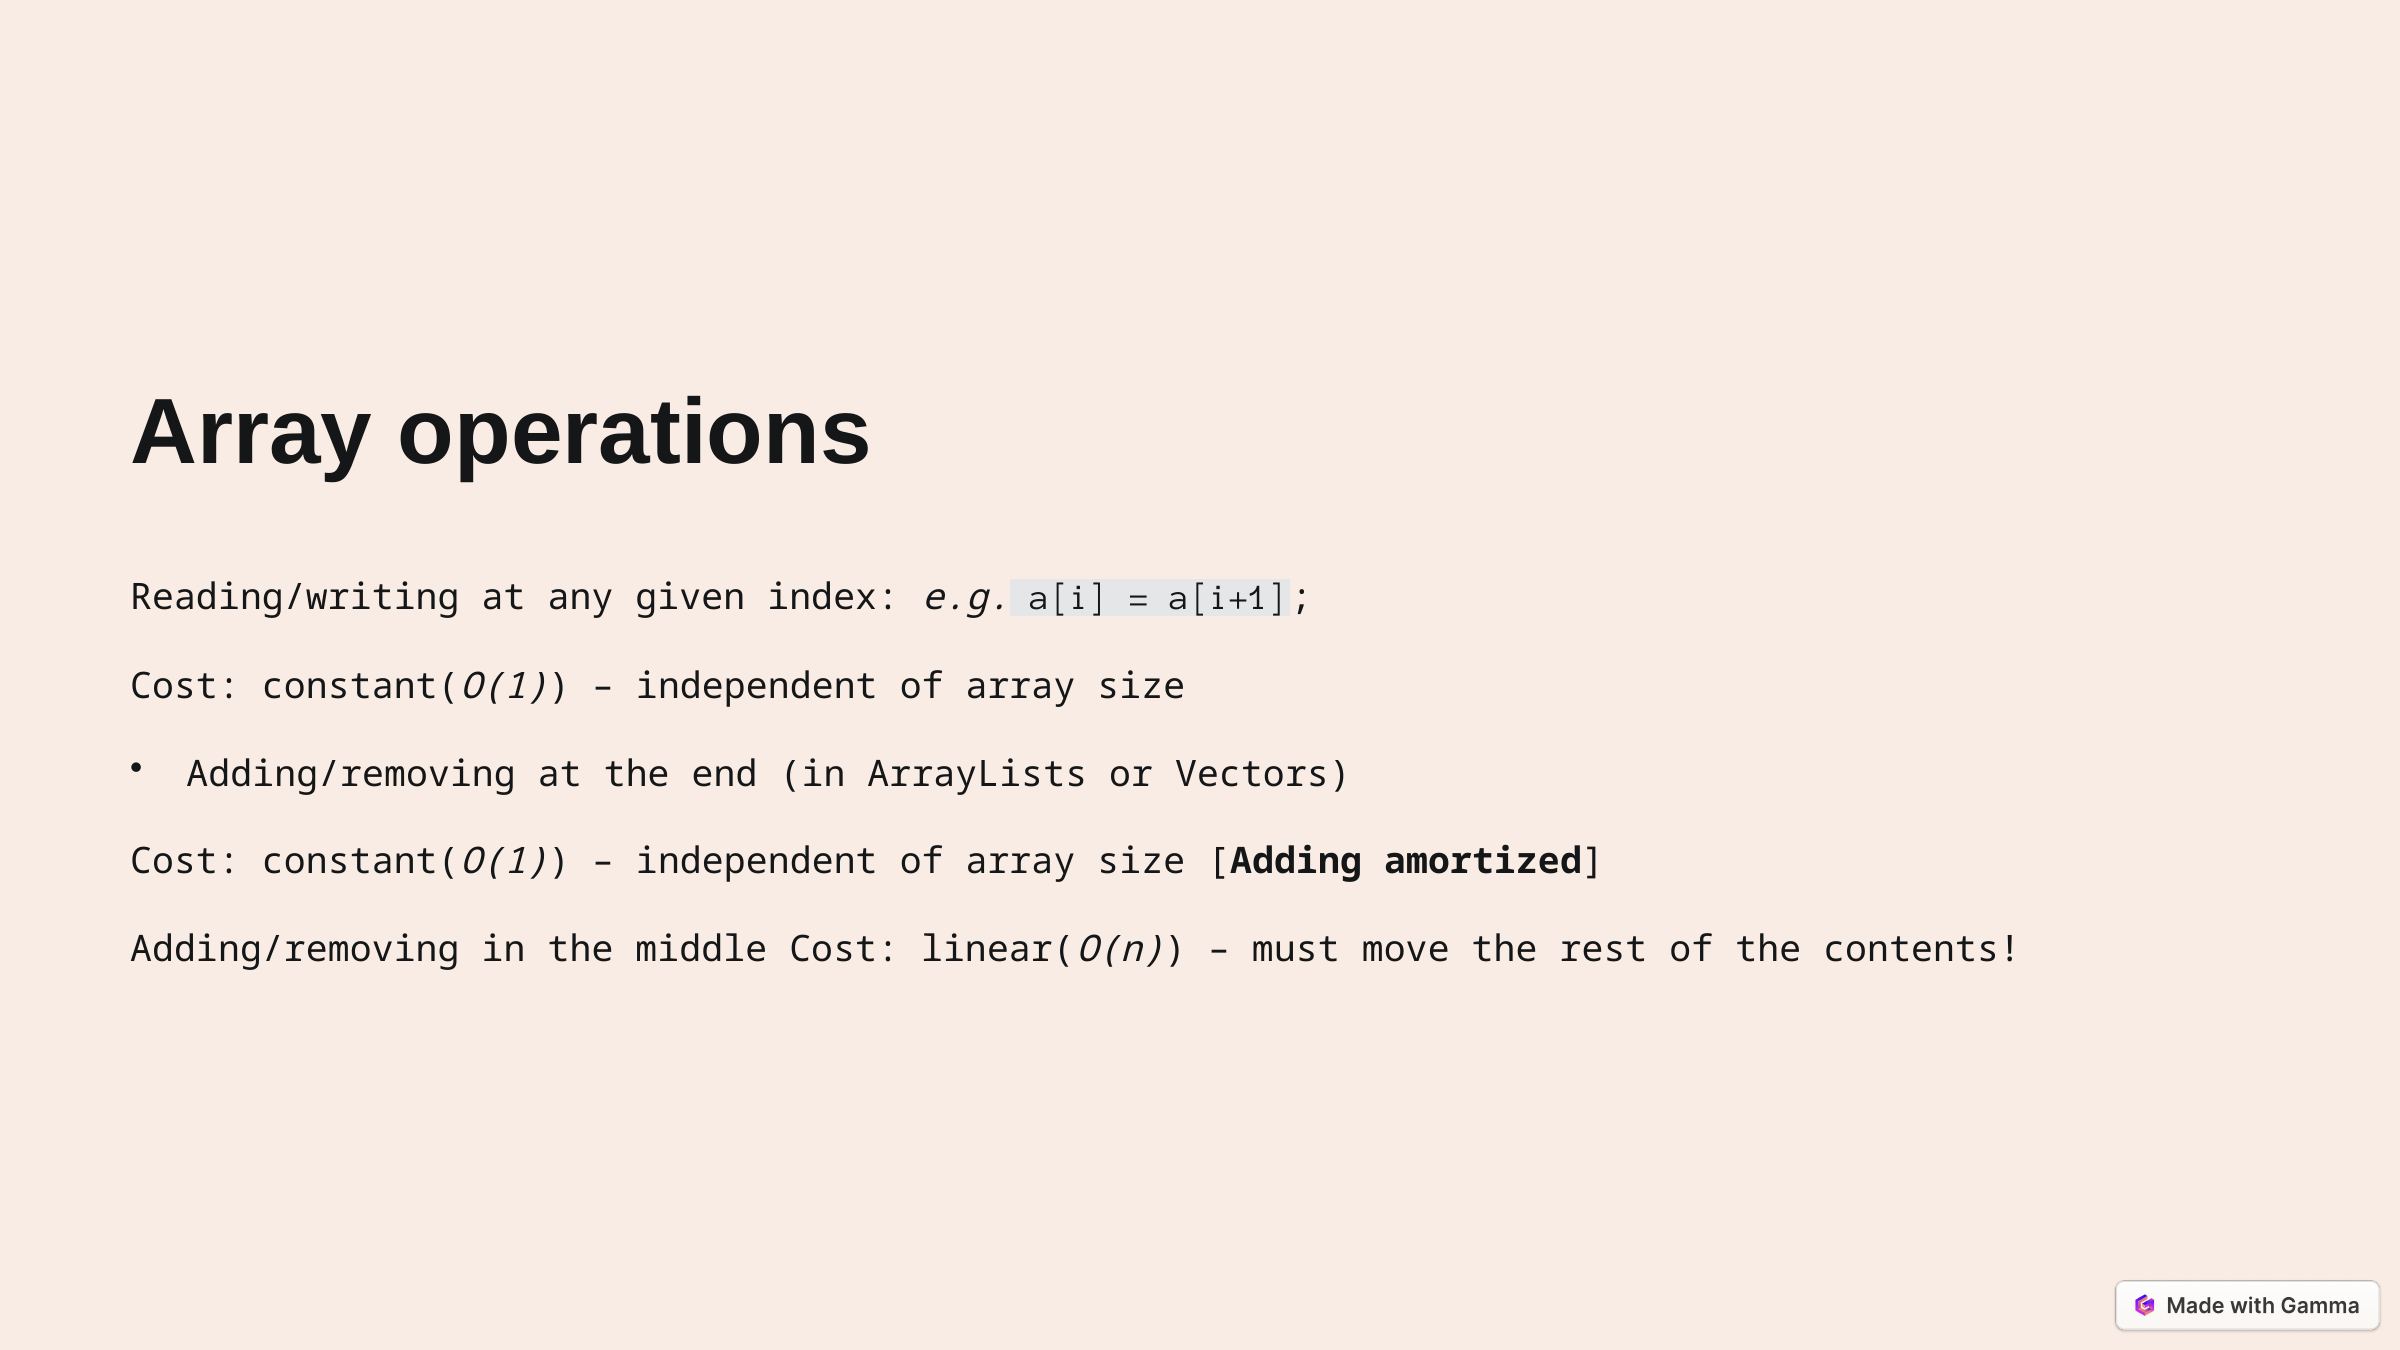

Array operations
Reading/writing at any given index: e.g. a[i] = a[i+1];
Cost: constant(O(1)) – independent of array size
Adding/removing at the end (in ArrayLists or Vectors)
Cost: constant(O(1)) – independent of array size [Adding amortized]
Adding/removing in the middle Cost: linear(O(n)) – must move the rest of the contents!